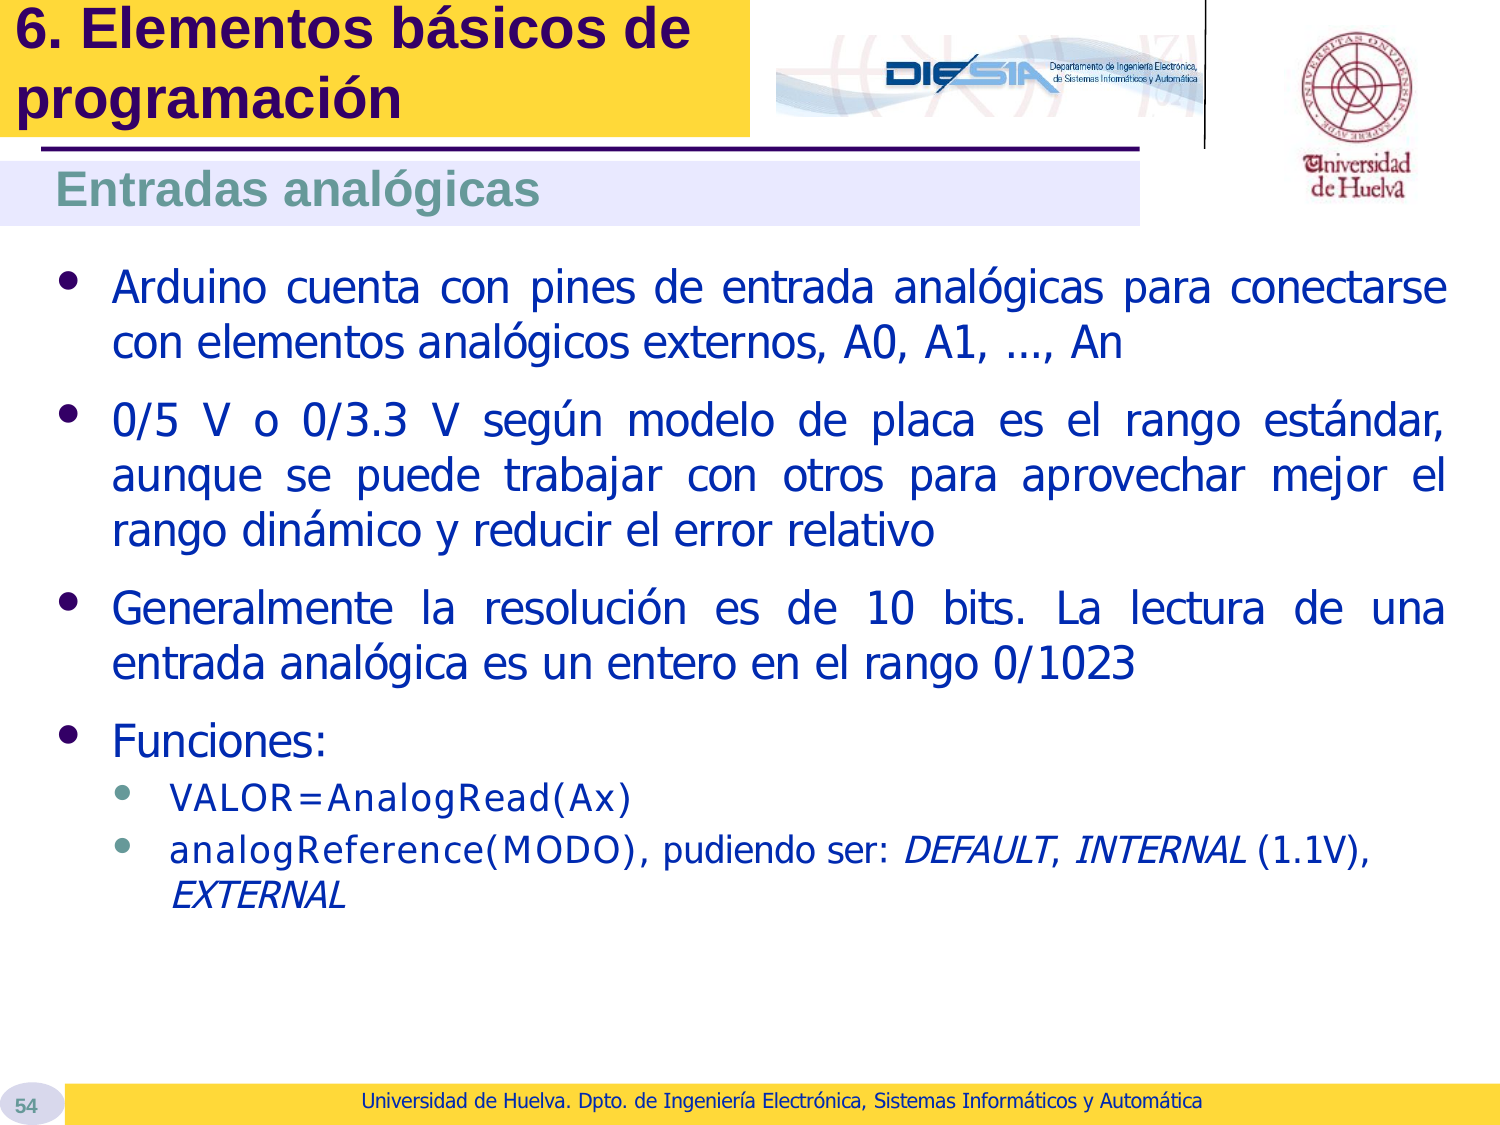

# 6. Elementos básicos de programación
Entradas analógicas
Arduino cuenta con pines de entrada analógicas para conectarse con elementos analógicos externos, A0, A1, …, An
0/5 V o 0/3.3 V según modelo de placa es el rango estándar, aunque se puede trabajar con otros para aprovechar mejor el rango dinámico y reducir el error relativo
Generalmente la resolución es de 10 bits. La lectura de una entrada analógica es un entero en el rango 0/1023
Funciones:
VALOR=AnalogRead(Ax)
analogReference(MODO), pudiendo ser: DEFAULT, INTERNAL (1.1V), EXTERNAL